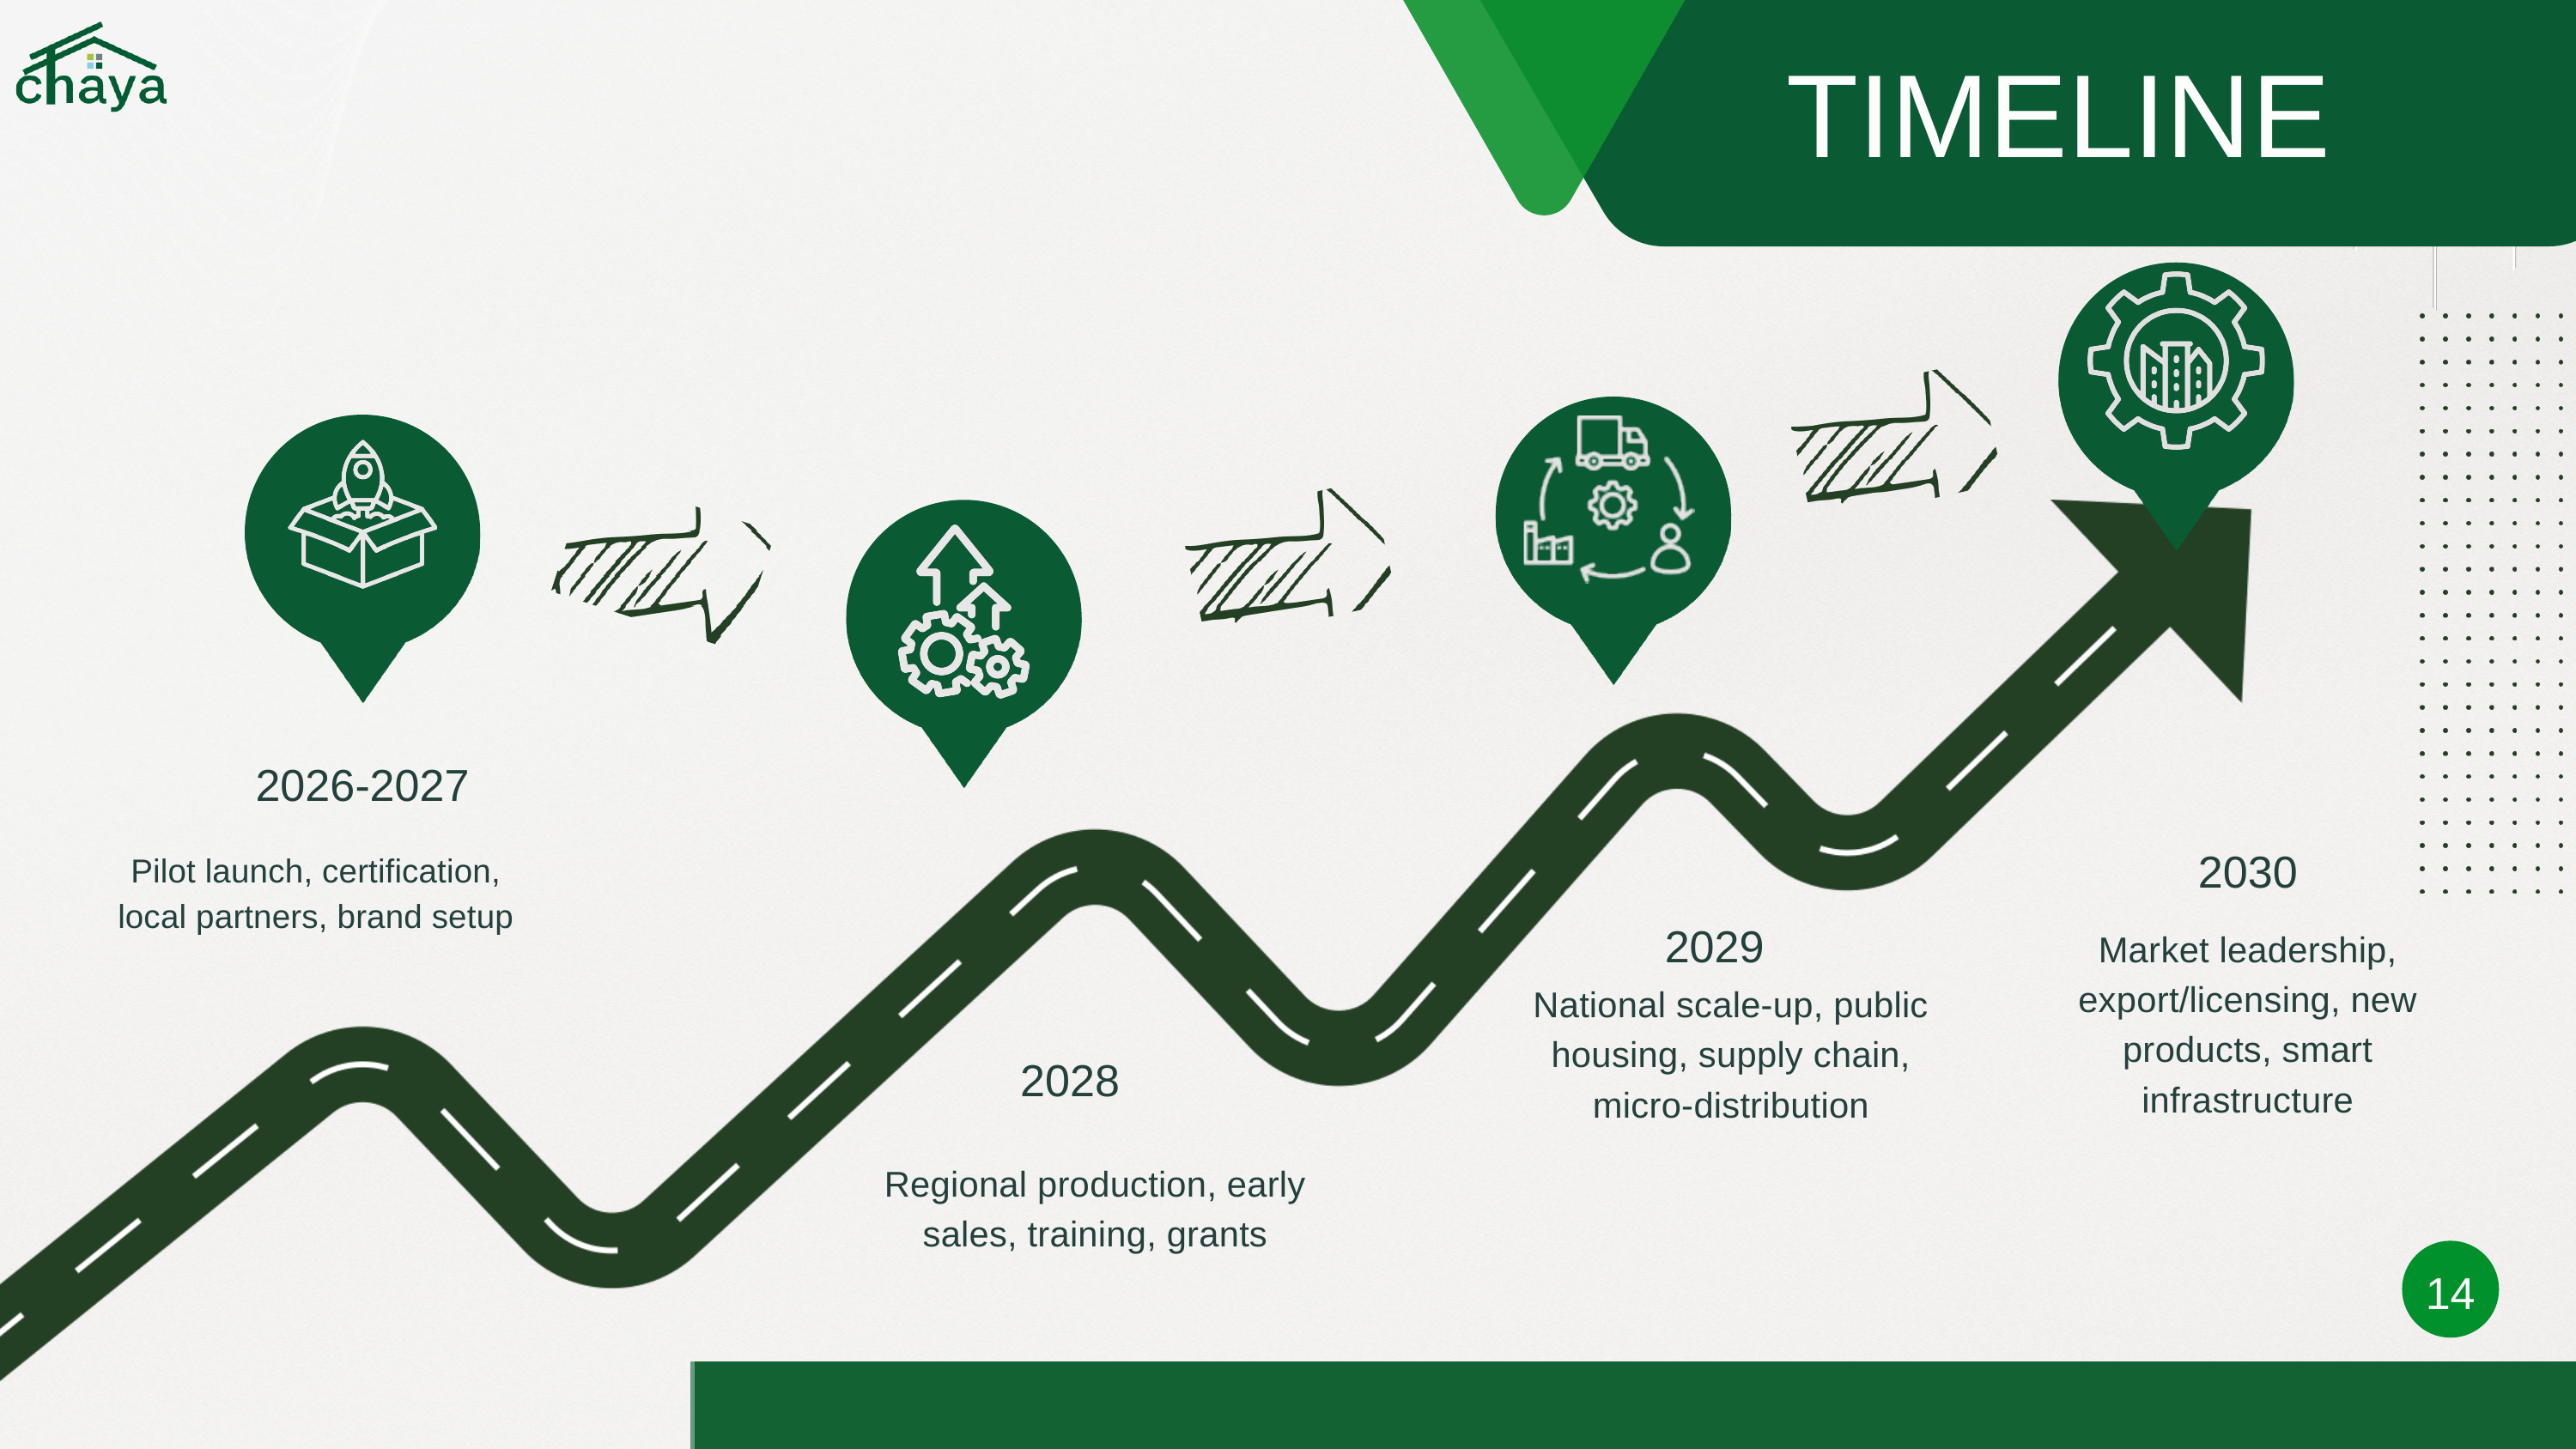

TIMELINE

2026-2027

Pilot launch, certification, local partners, brand setup

2030
2029
Market leadership, export/licensing, new products, smart infrastructure
National scale-up, public housing, supply chain, micro-distribution

2028
Regional production, early sales, training, grants

14